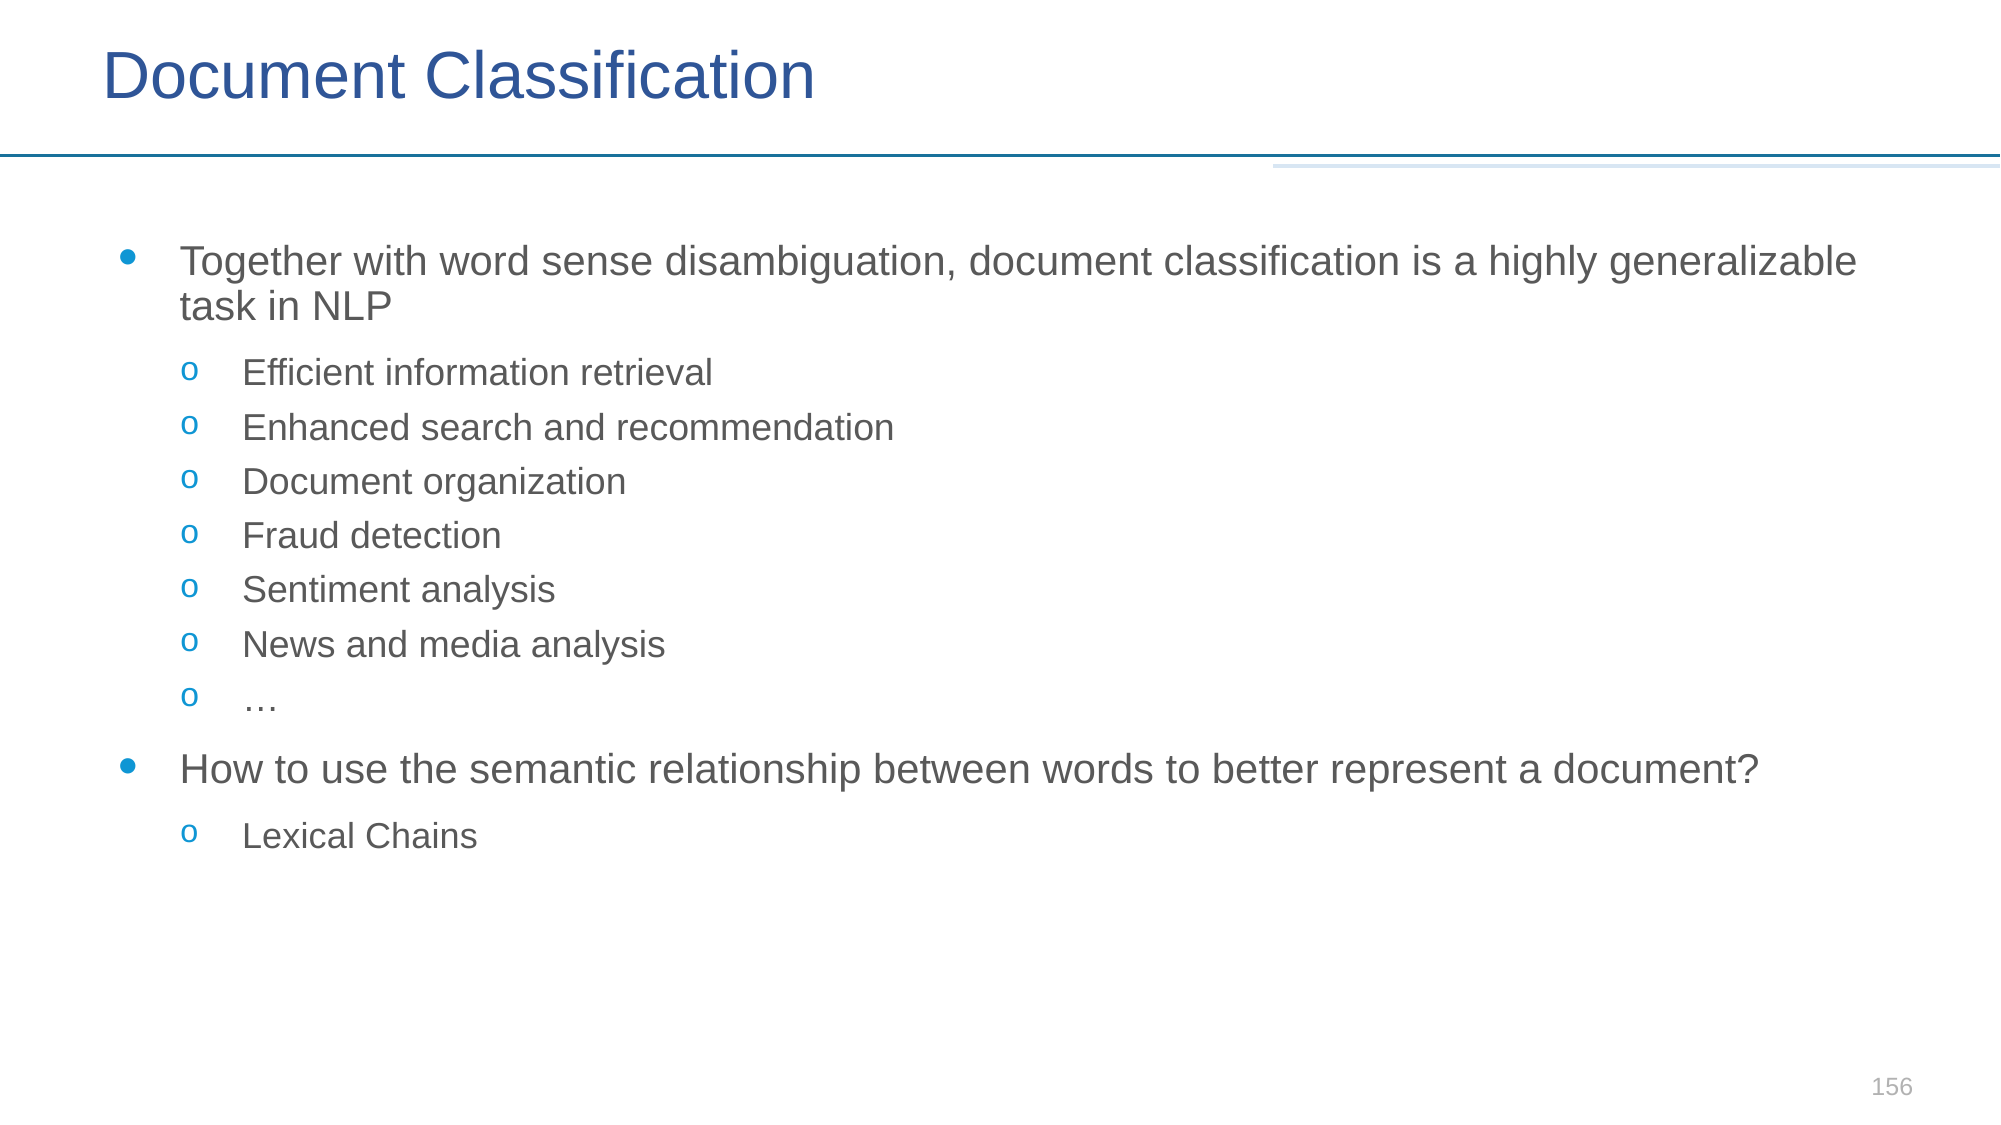

# Document Classification
Together with word sense disambiguation, document classification is a highly generalizable task in NLP
Efficient information retrieval
Enhanced search and recommendation
Document organization
Fraud detection
Sentiment analysis
News and media analysis
…
How to use the semantic relationship between words to better represent a document?
Lexical Chains
156